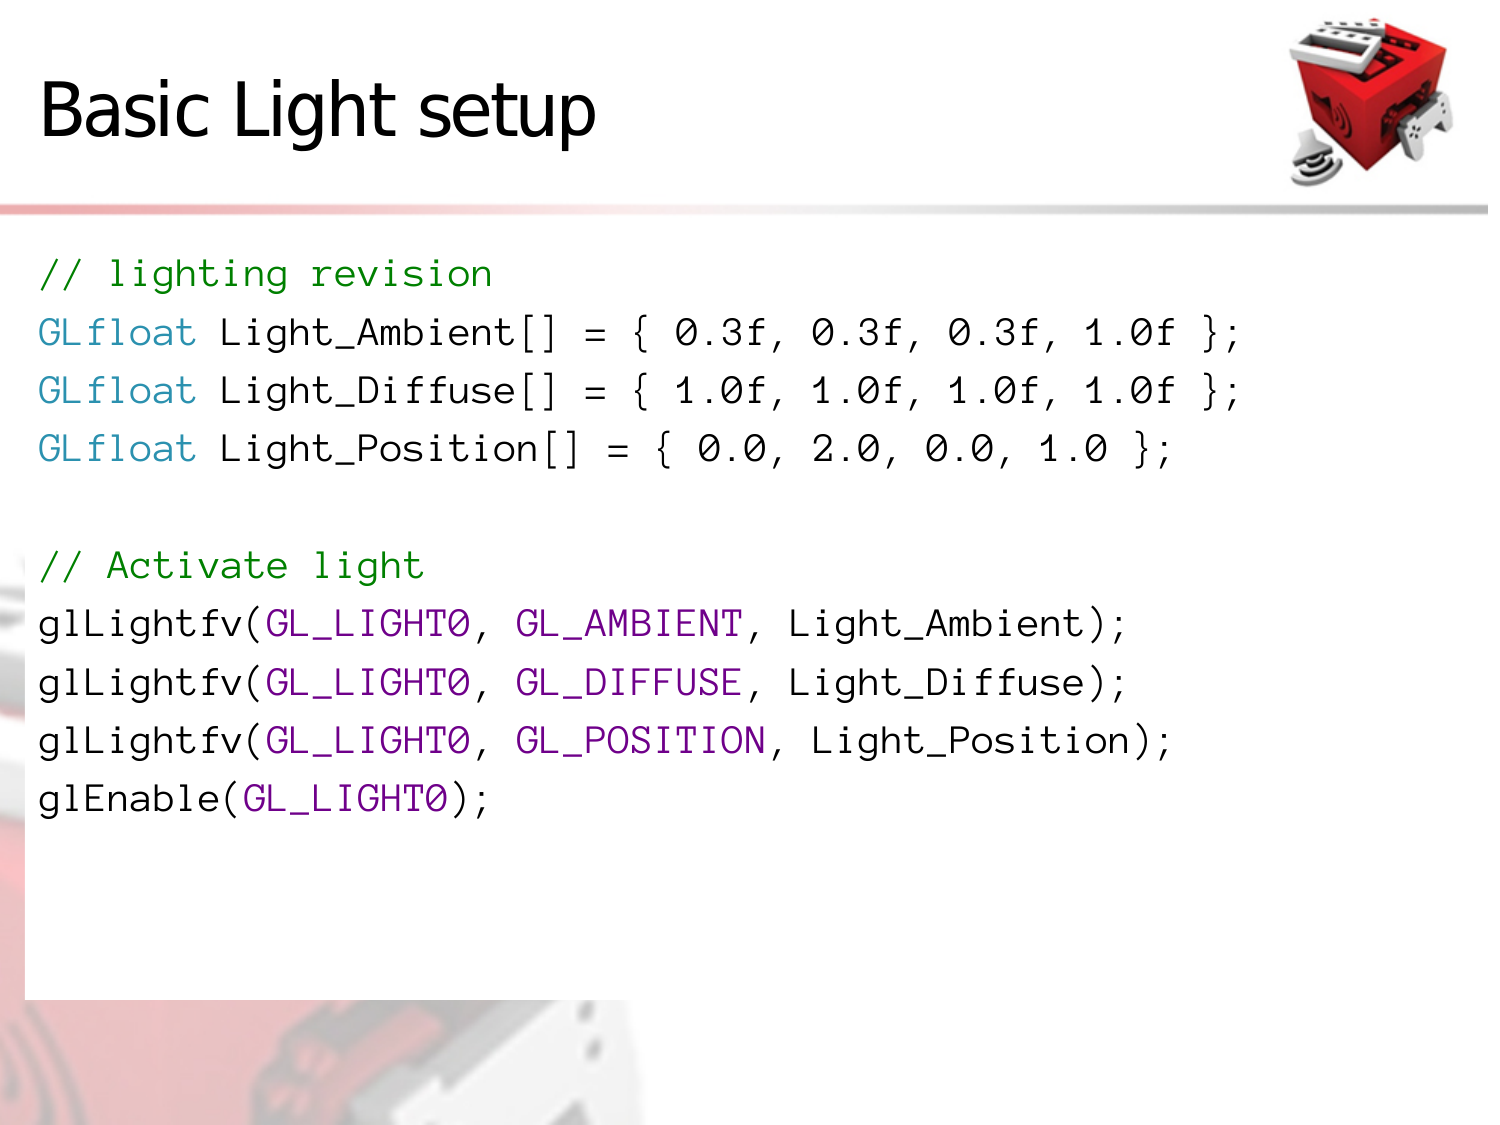

# Basic Light setup
// lighting revision
GLfloat Light_Ambient[] = { 0.3f, 0.3f, 0.3f, 1.0f };
GLfloat Light_Diffuse[] = { 1.0f, 1.0f, 1.0f, 1.0f };
GLfloat Light_Position[] = { 0.0, 2.0, 0.0, 1.0 };

// Activate light
glLightfv(GL_LIGHT0, GL_AMBIENT, Light_Ambient);
glLightfv(GL_LIGHT0, GL_DIFFUSE, Light_Diffuse);
glLightfv(GL_LIGHT0, GL_POSITION, Light_Position);
glEnable(GL_LIGHT0);